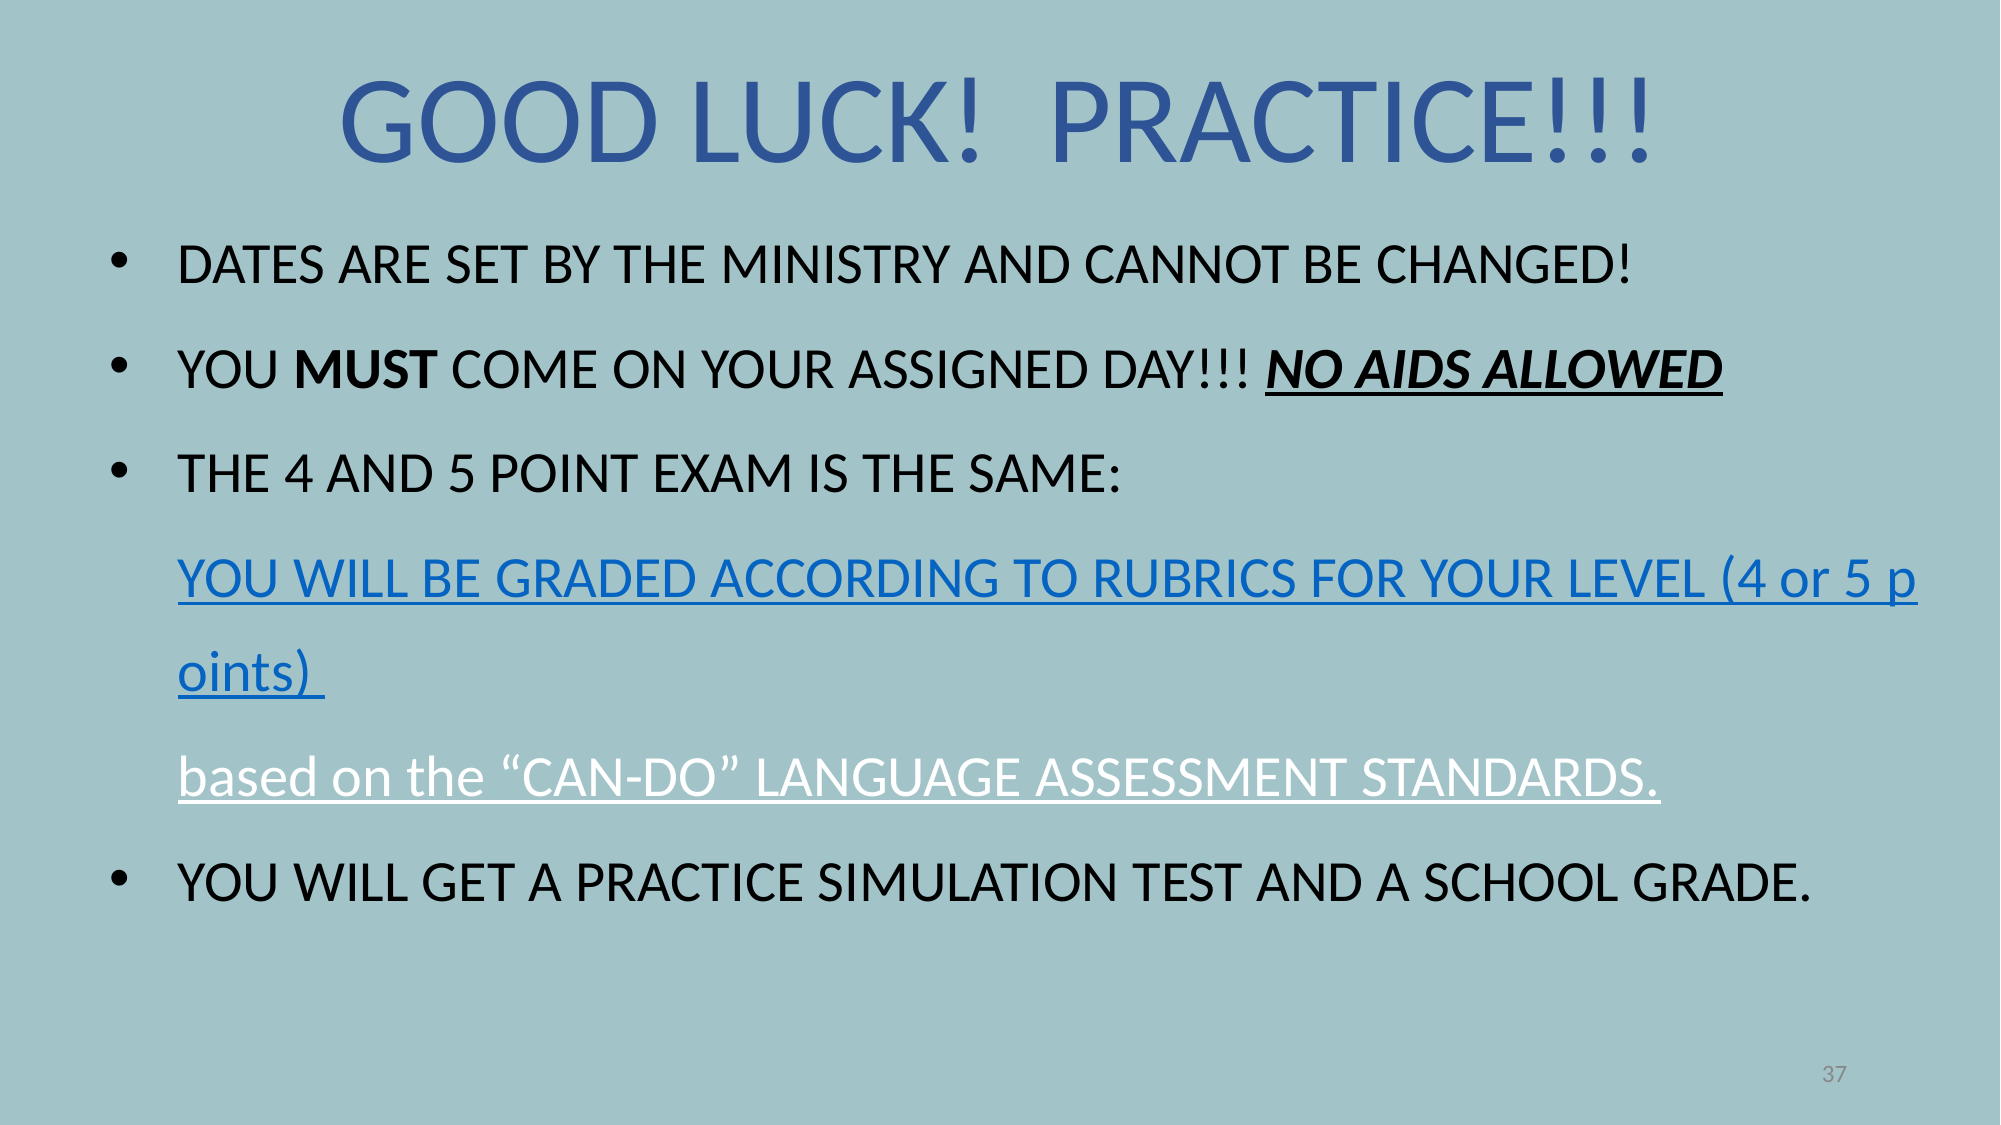

# GOOD LUCK!  PRACTICE!!!
DATES ARE SET BY THE MINISTRY AND CANNOT BE CHANGED!
YOU MUST COME ON YOUR ASSIGNED DAY!!! NO AIDS ALLOWED
THE 4 AND 5 POINT EXAM IS THE SAME: YOU WILL BE GRADED ACCORDING TO RUBRICS FOR YOUR LEVEL (4 or 5 points) based on the “CAN-DO” LANGUAGE ASSESSMENT STANDARDS.
YOU WILL GET A PRACTICE SIMULATION TEST AND A SCHOOL GRADE.
37